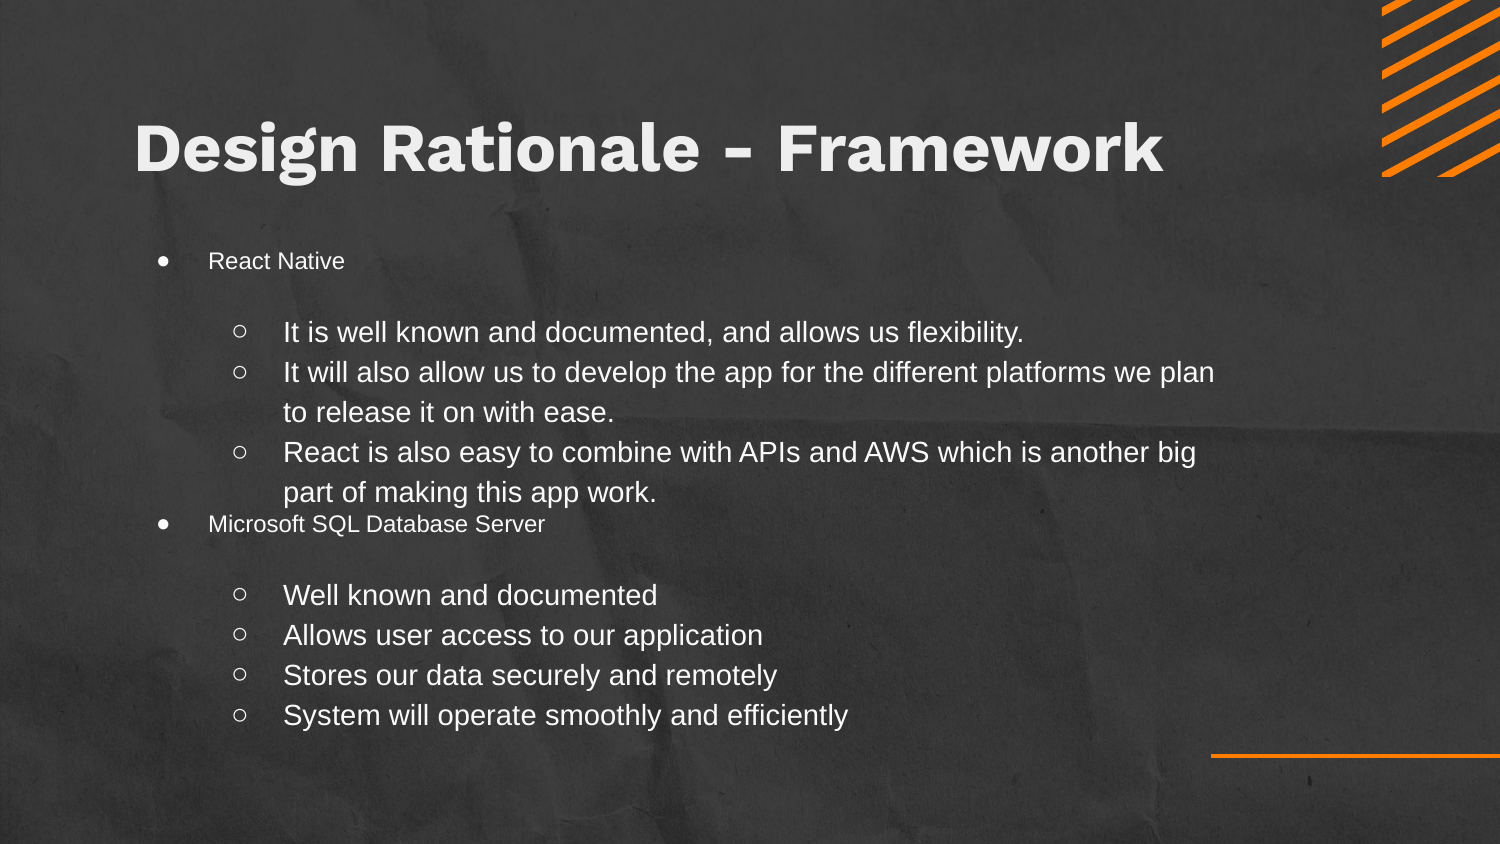

# Design Rationale - Framework
React Native
It is well known and documented, and allows us flexibility.
It will also allow us to develop the app for the different platforms we plan to release it on with ease.
React is also easy to combine with APIs and AWS which is another big part of making this app work.
Microsoft SQL Database Server
Well known and documented
Allows user access to our application
Stores our data securely and remotely
System will operate smoothly and efficiently